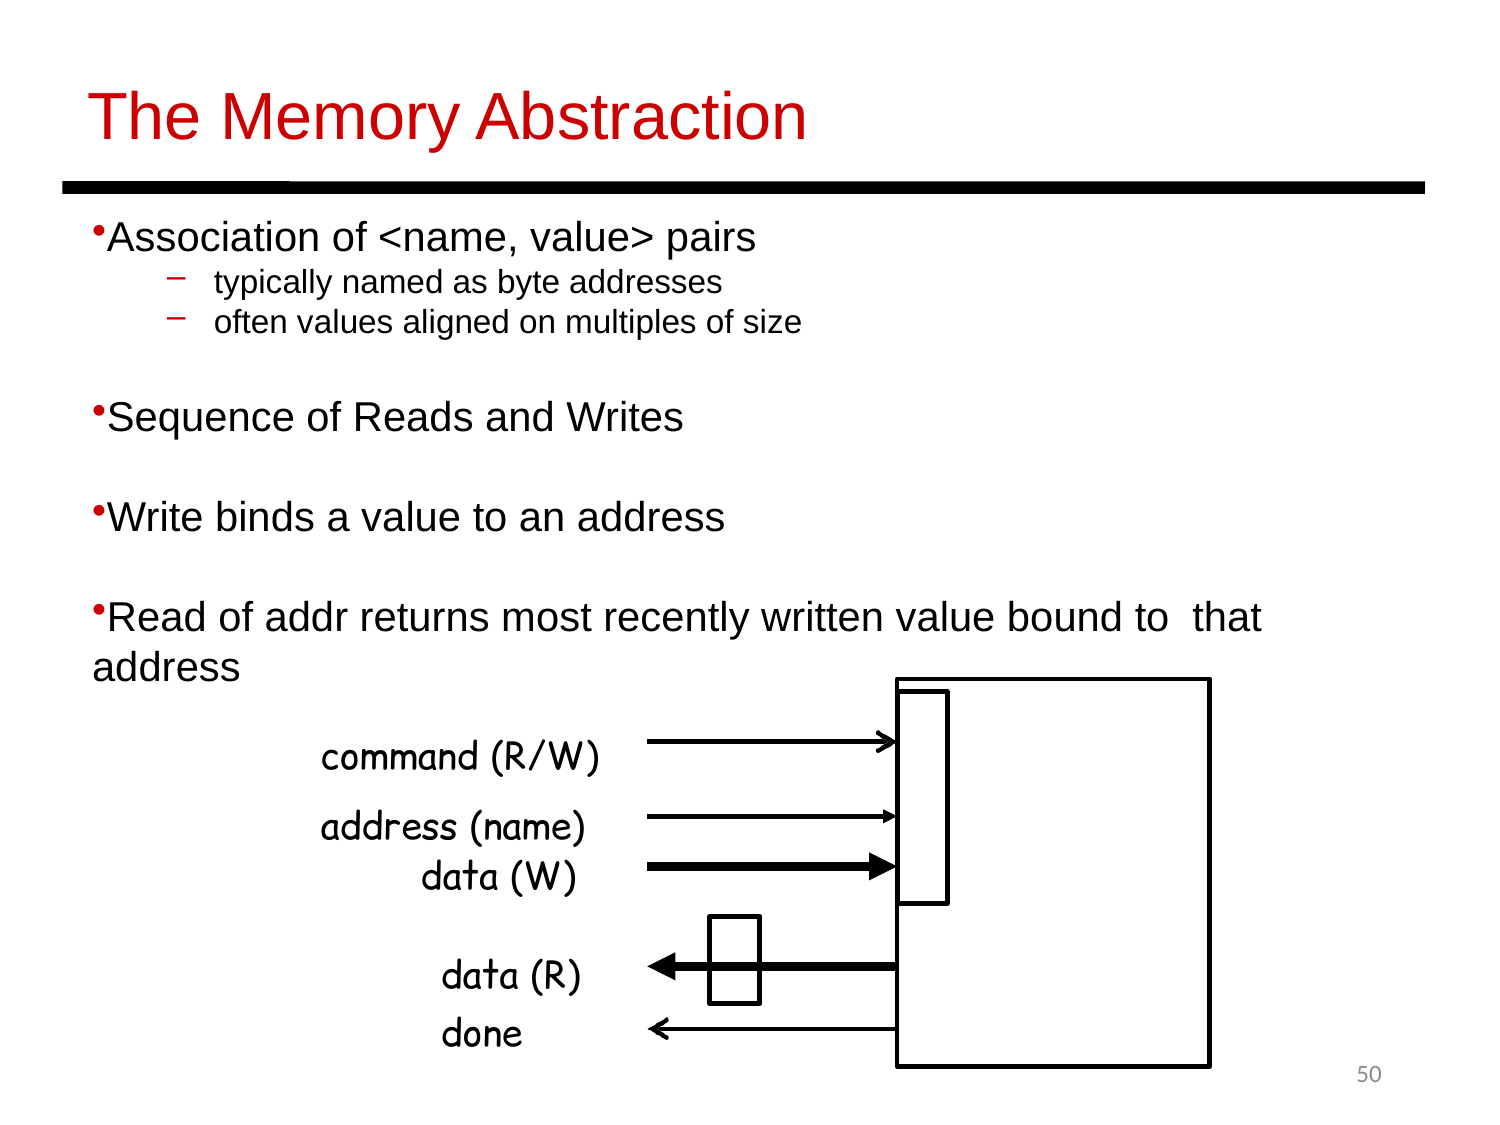

The Memory Abstraction

Association of <name, value> pairs
typically named as byte addresses
often values aligned on multiples of size

Sequence of Reads and Writes

Write binds a value to an address

Read of addr returns most recently written value bound to  that address

command (R/W)
address (name)
data (W)
data (R)
done

50